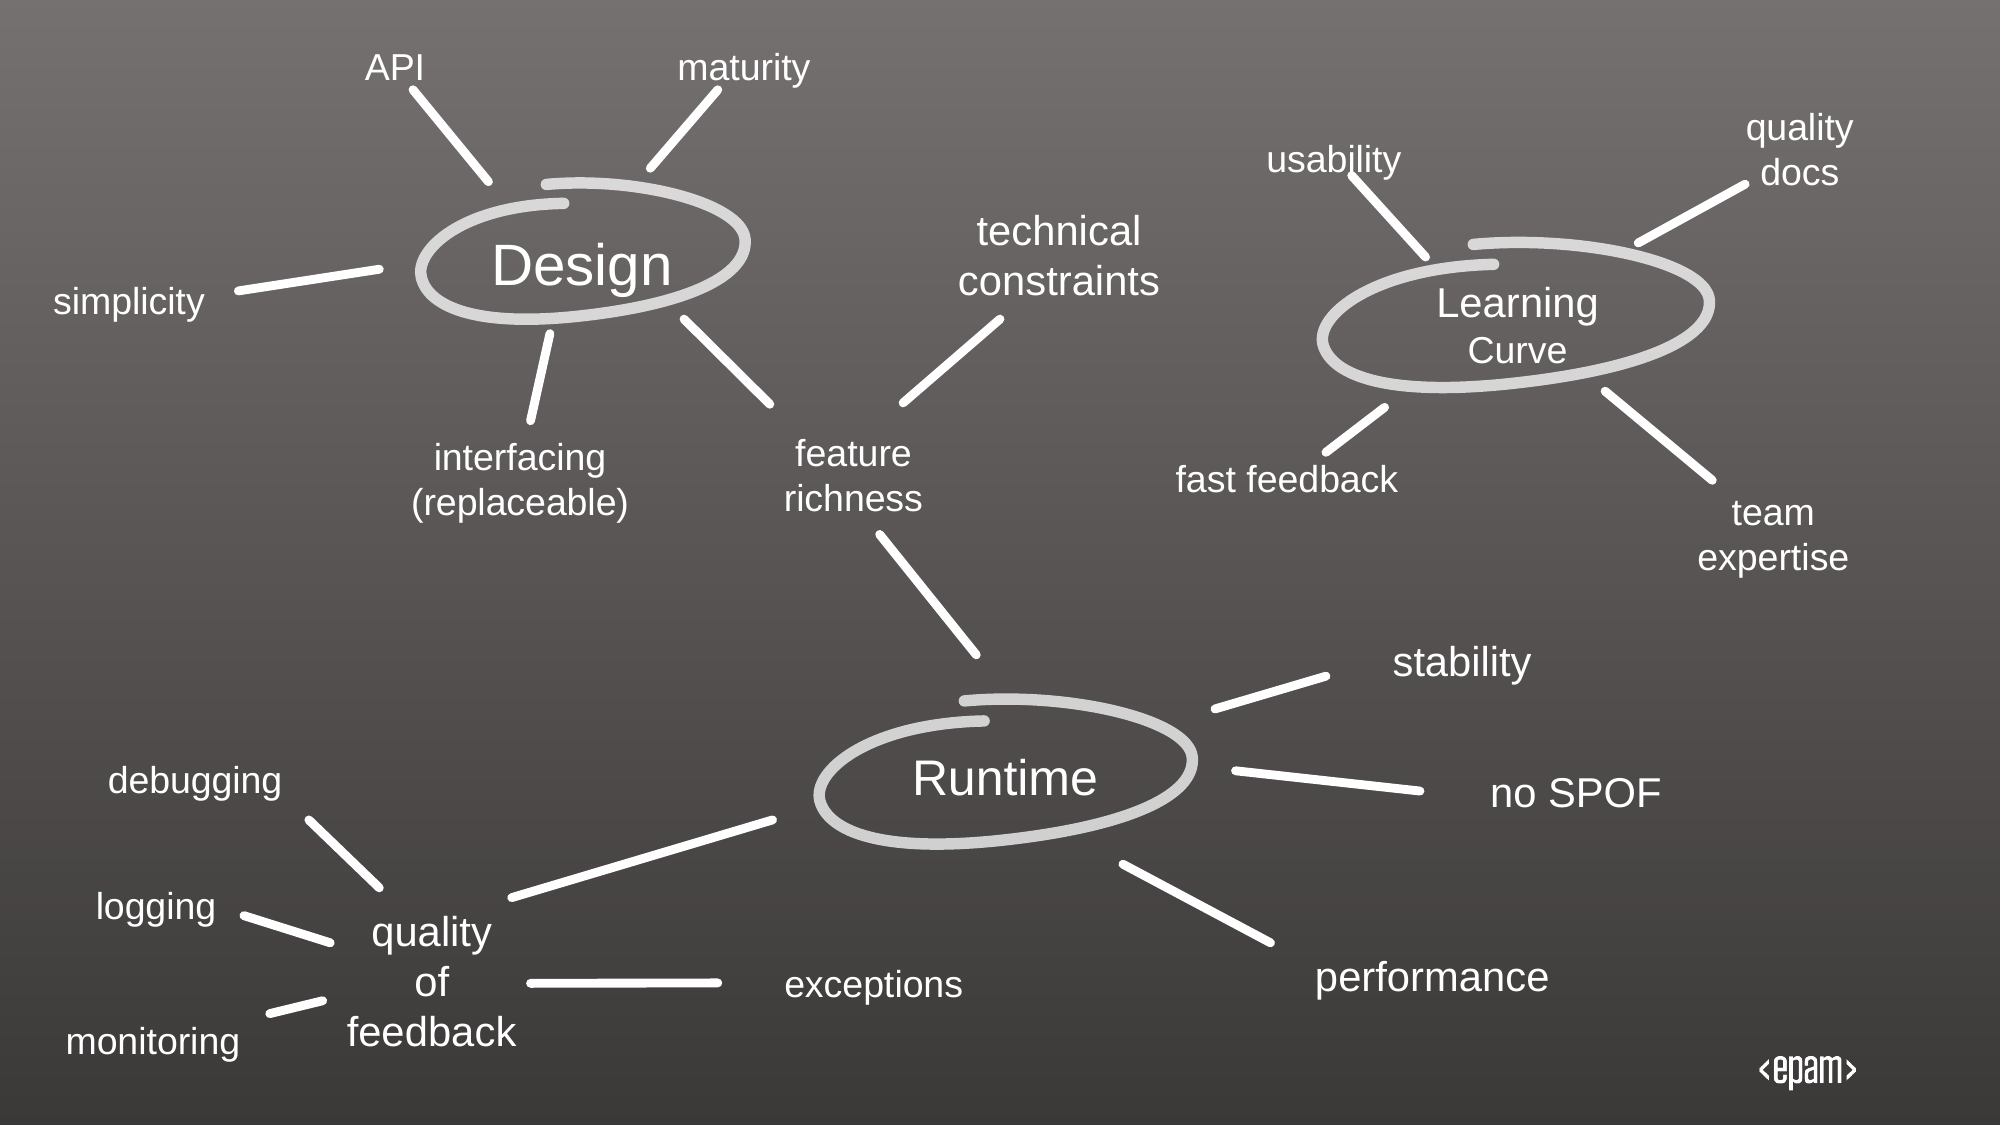

API
maturity

Design
simplicity
feature
richness
interfacing
(replaceable)
quality
docs
usability

Learning
Curve
fast feedback
technical constraints
stability

Runtime
debugging
no SPOF
logging
quality
of
feedback
performance
exceptions
monitoring
team expertise